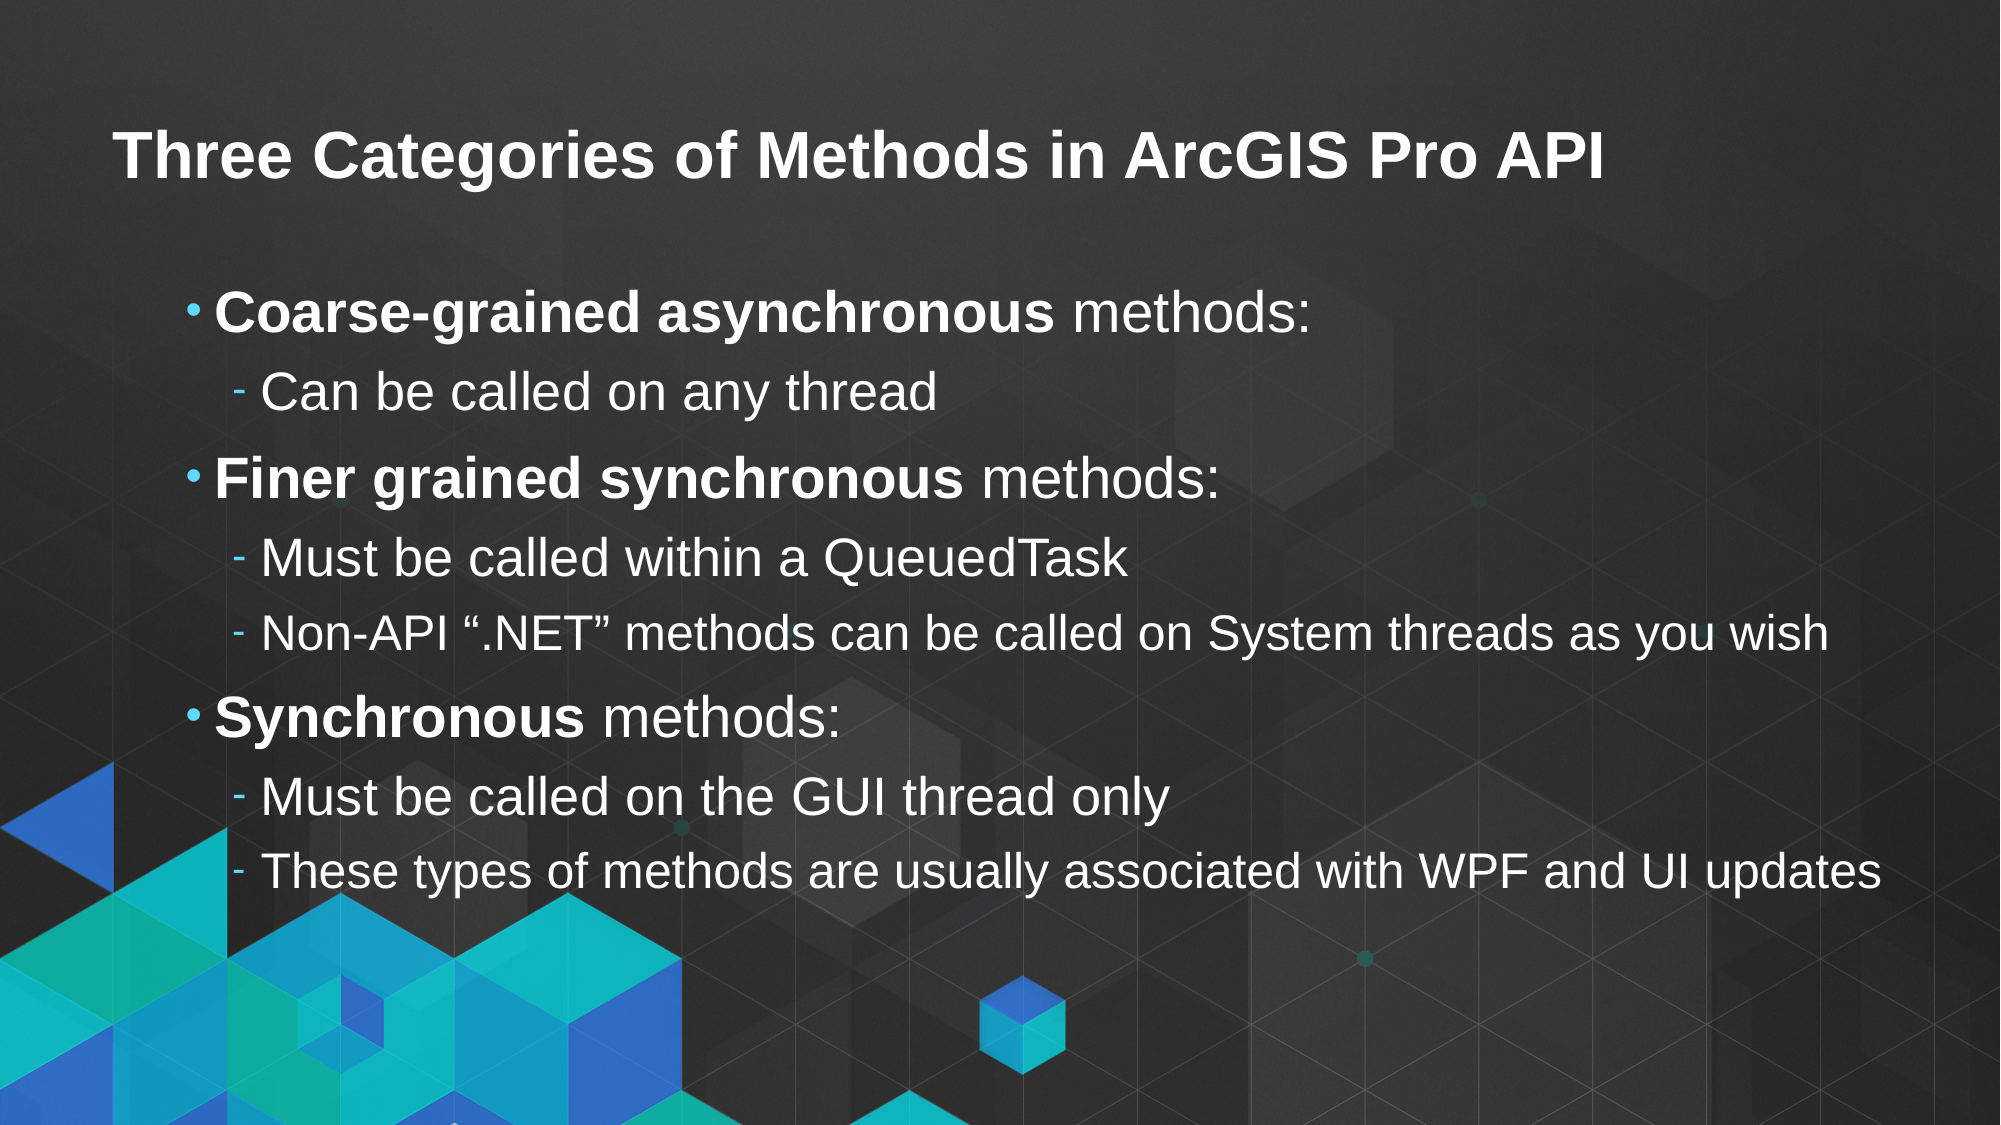

# Three Categories of Methods in ArcGIS Pro API

Coarse-grained asynchronous methods:
Can be called on any thread
Finer grained synchronous methods:
Must be called within a QueuedTask
Non-API “.NET” methods can be called on System threads as you wish
Synchronous methods:
Must be called on the GUI thread only
These types of methods are usually associated with WPF and UI updates